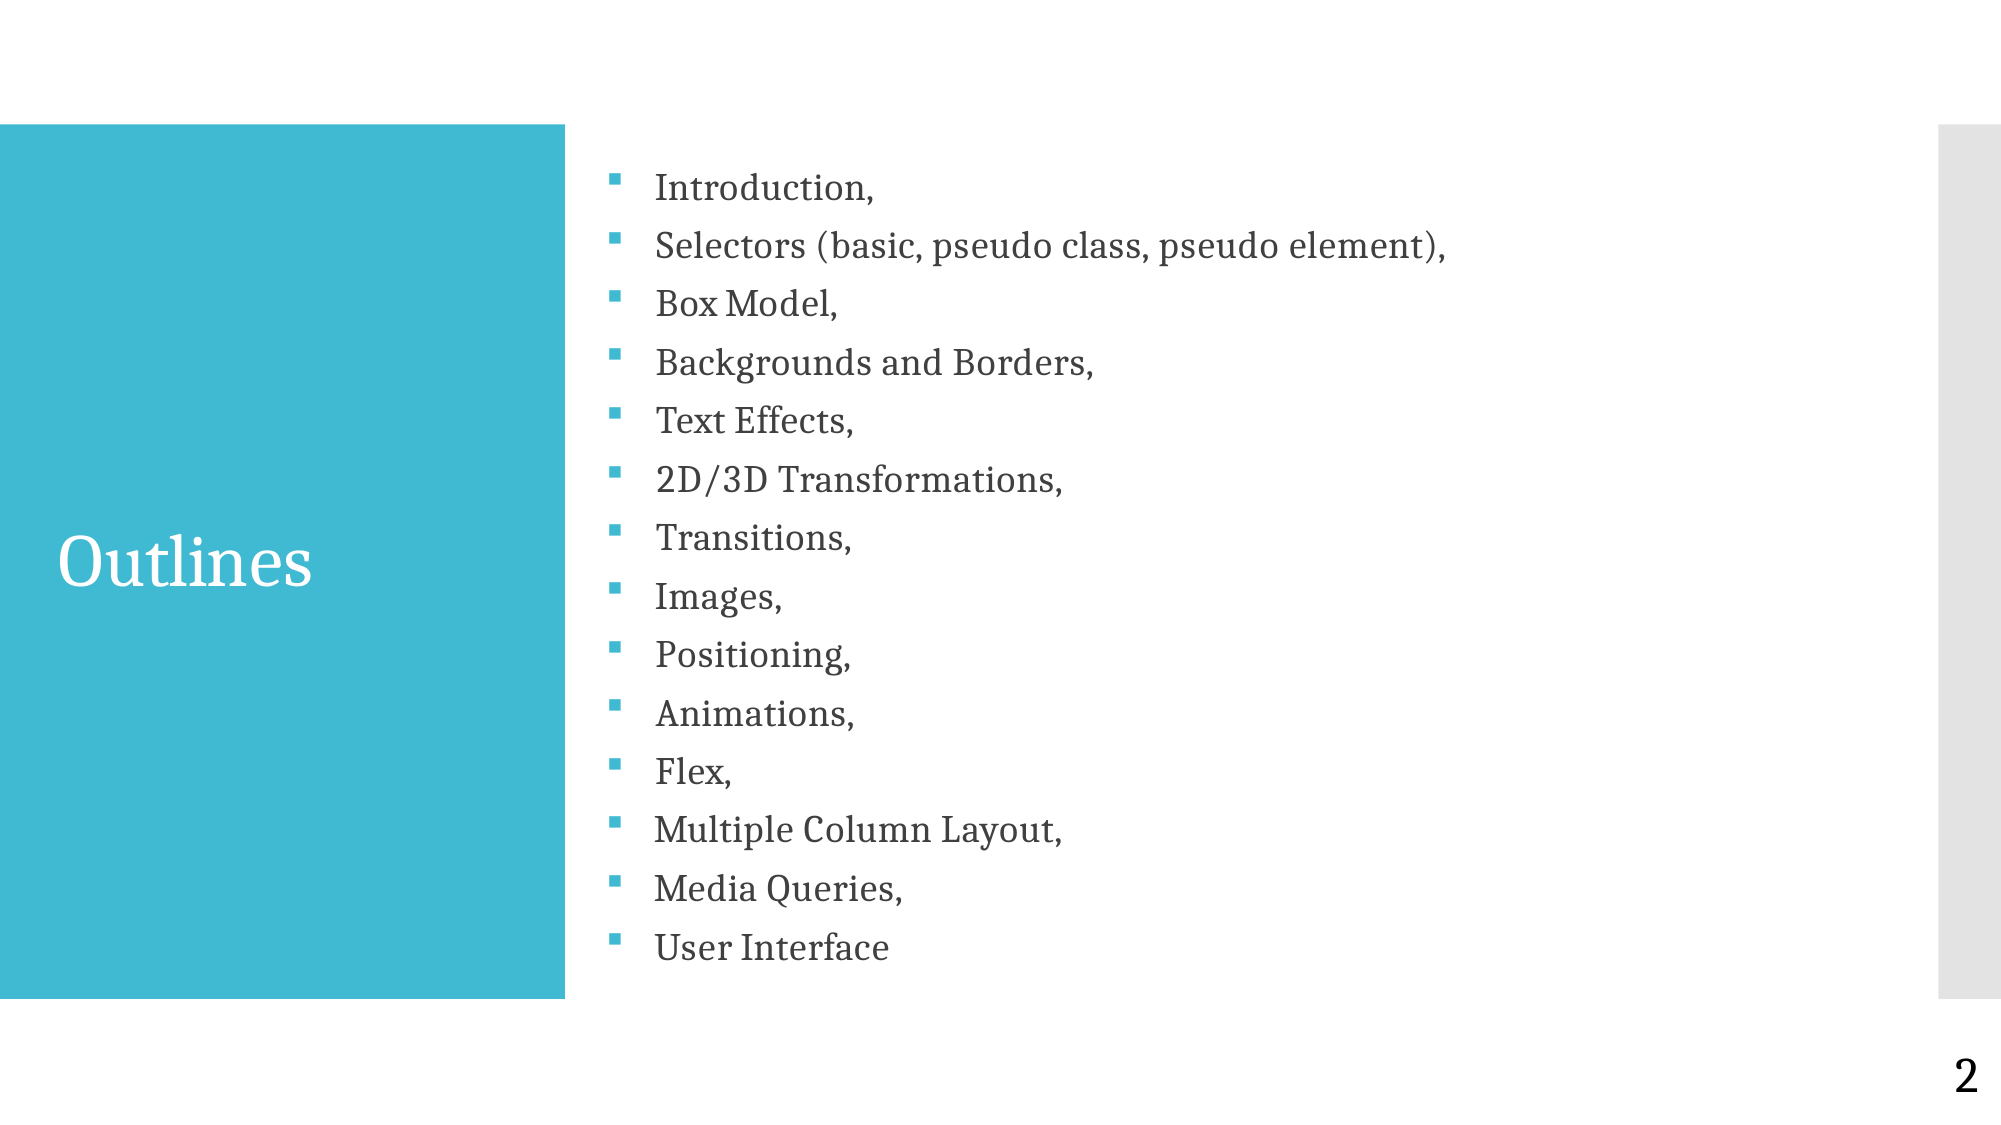

Introduction,
Selectors (basic, pseudo class, pseudo element),
Box Model,
Backgrounds and Borders,
Text Effects,
2D/3D Transformations,
Transitions,
Images,
Positioning,
Animations,
Flex,
Multiple Column Layout,
Media Queries,
User Interface
# Outlines
2